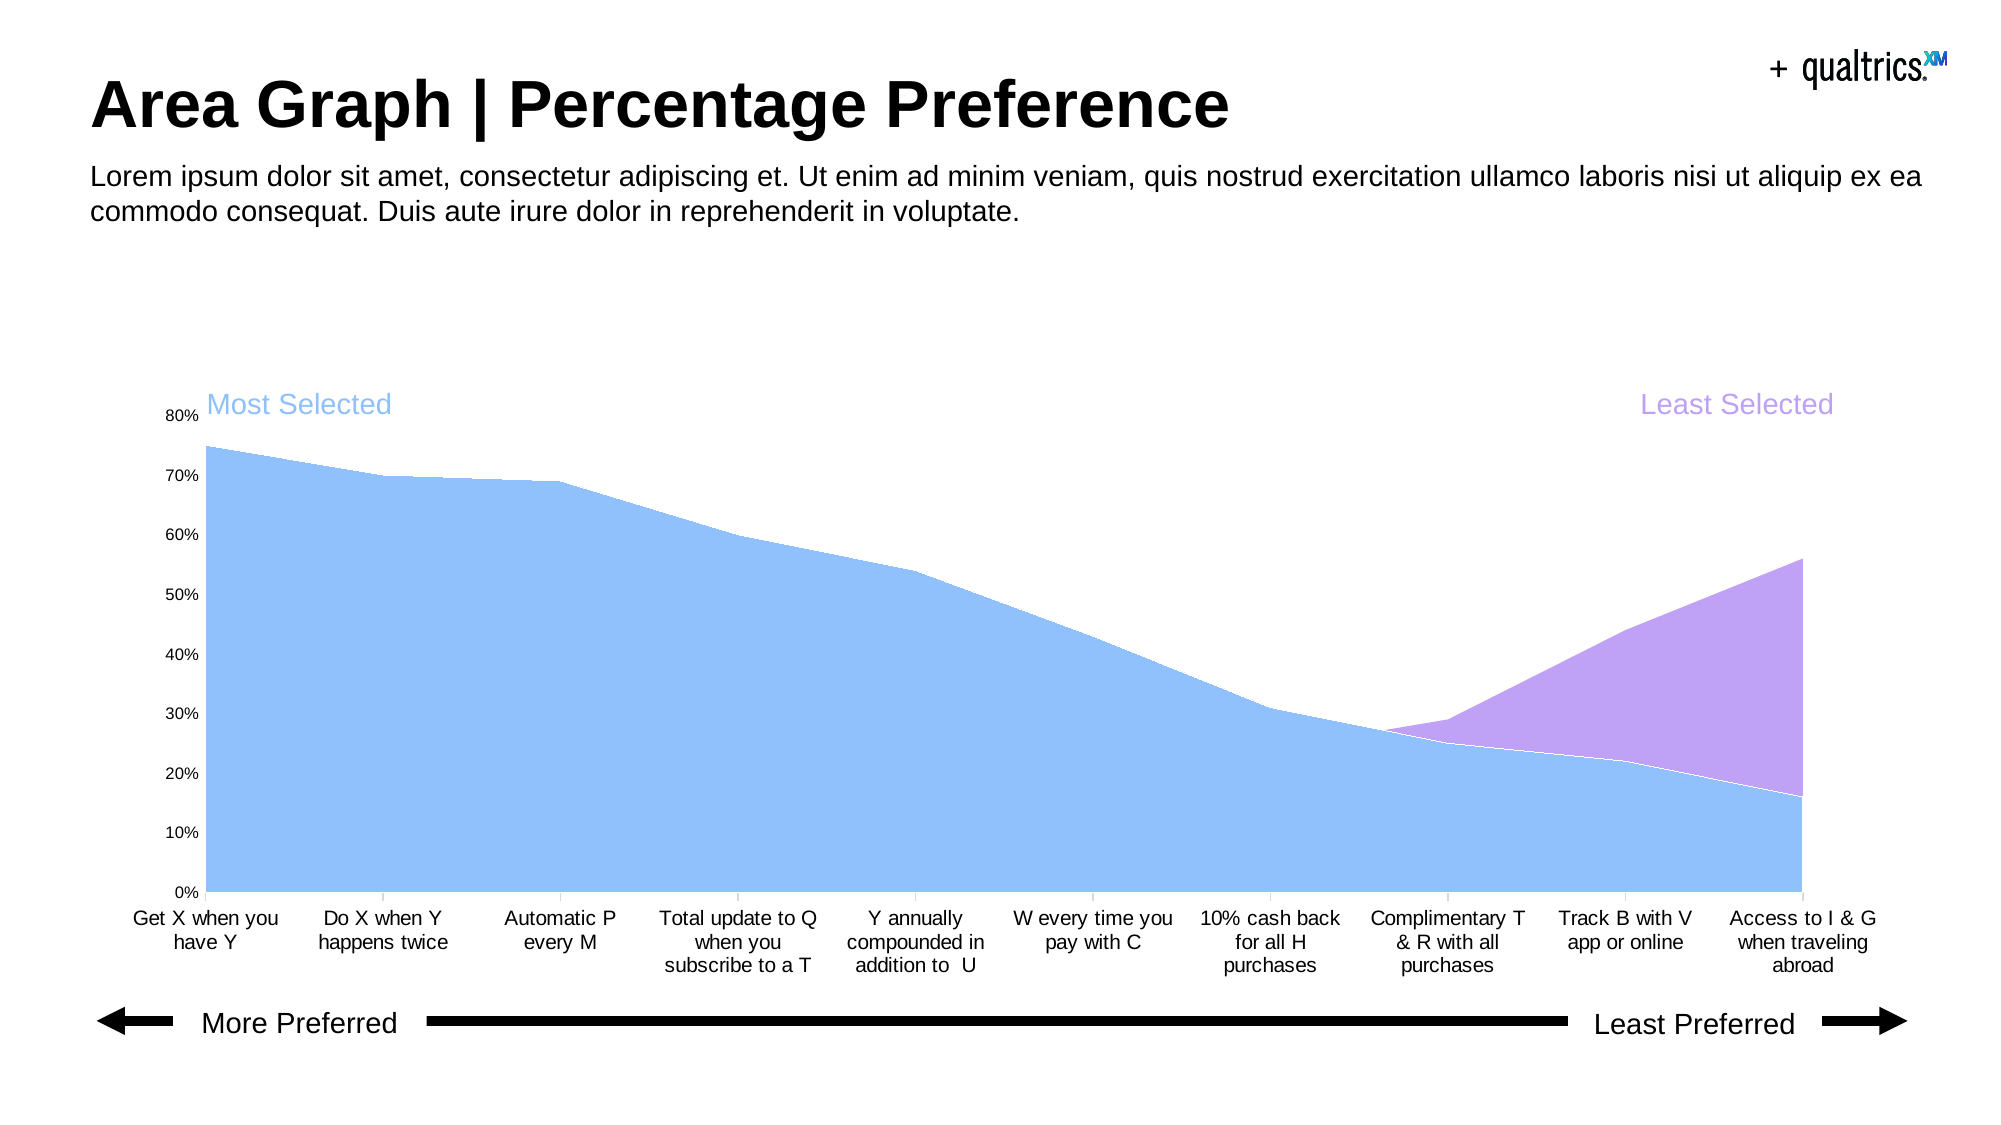

# Area Graph | Percentage Preference
Lorem ipsum dolor sit amet, consectetur adipiscing et. Ut enim ad minim veniam, quis nostrud exercitation ullamco laboris nisi ut aliquip ex ea commodo consequat. Duis aute irure dolor in reprehenderit in voluptate.
Most Selected
Least Selected

### Chart

| Category | Series 1 | Series 2 |
|---|---|---|
| Get X when you have Y | 0.75 | 0.05 |
| Do X when Y happens twice | 0.7 | 0.08 |
| Automatic P every M | 0.69 | 0.15 |
| Total update to Q when you subscribe to a T | 0.6 | 0.2 |
| Y annually compounded in addition to  U | 0.54 | 0.08 |
| W every time you pay with C | 0.43 | 0.2 |
| 10% cash back for all H purchases | 0.31 | 0.24 |
| Complimentary T & R with all purchases | 0.25 | 0.29 |
| Track B with V app or online | 0.22 | 0.44 |
| Access to I & G when traveling abroad | 0.16 | 0.56 |
More Preferred
Least Preferred